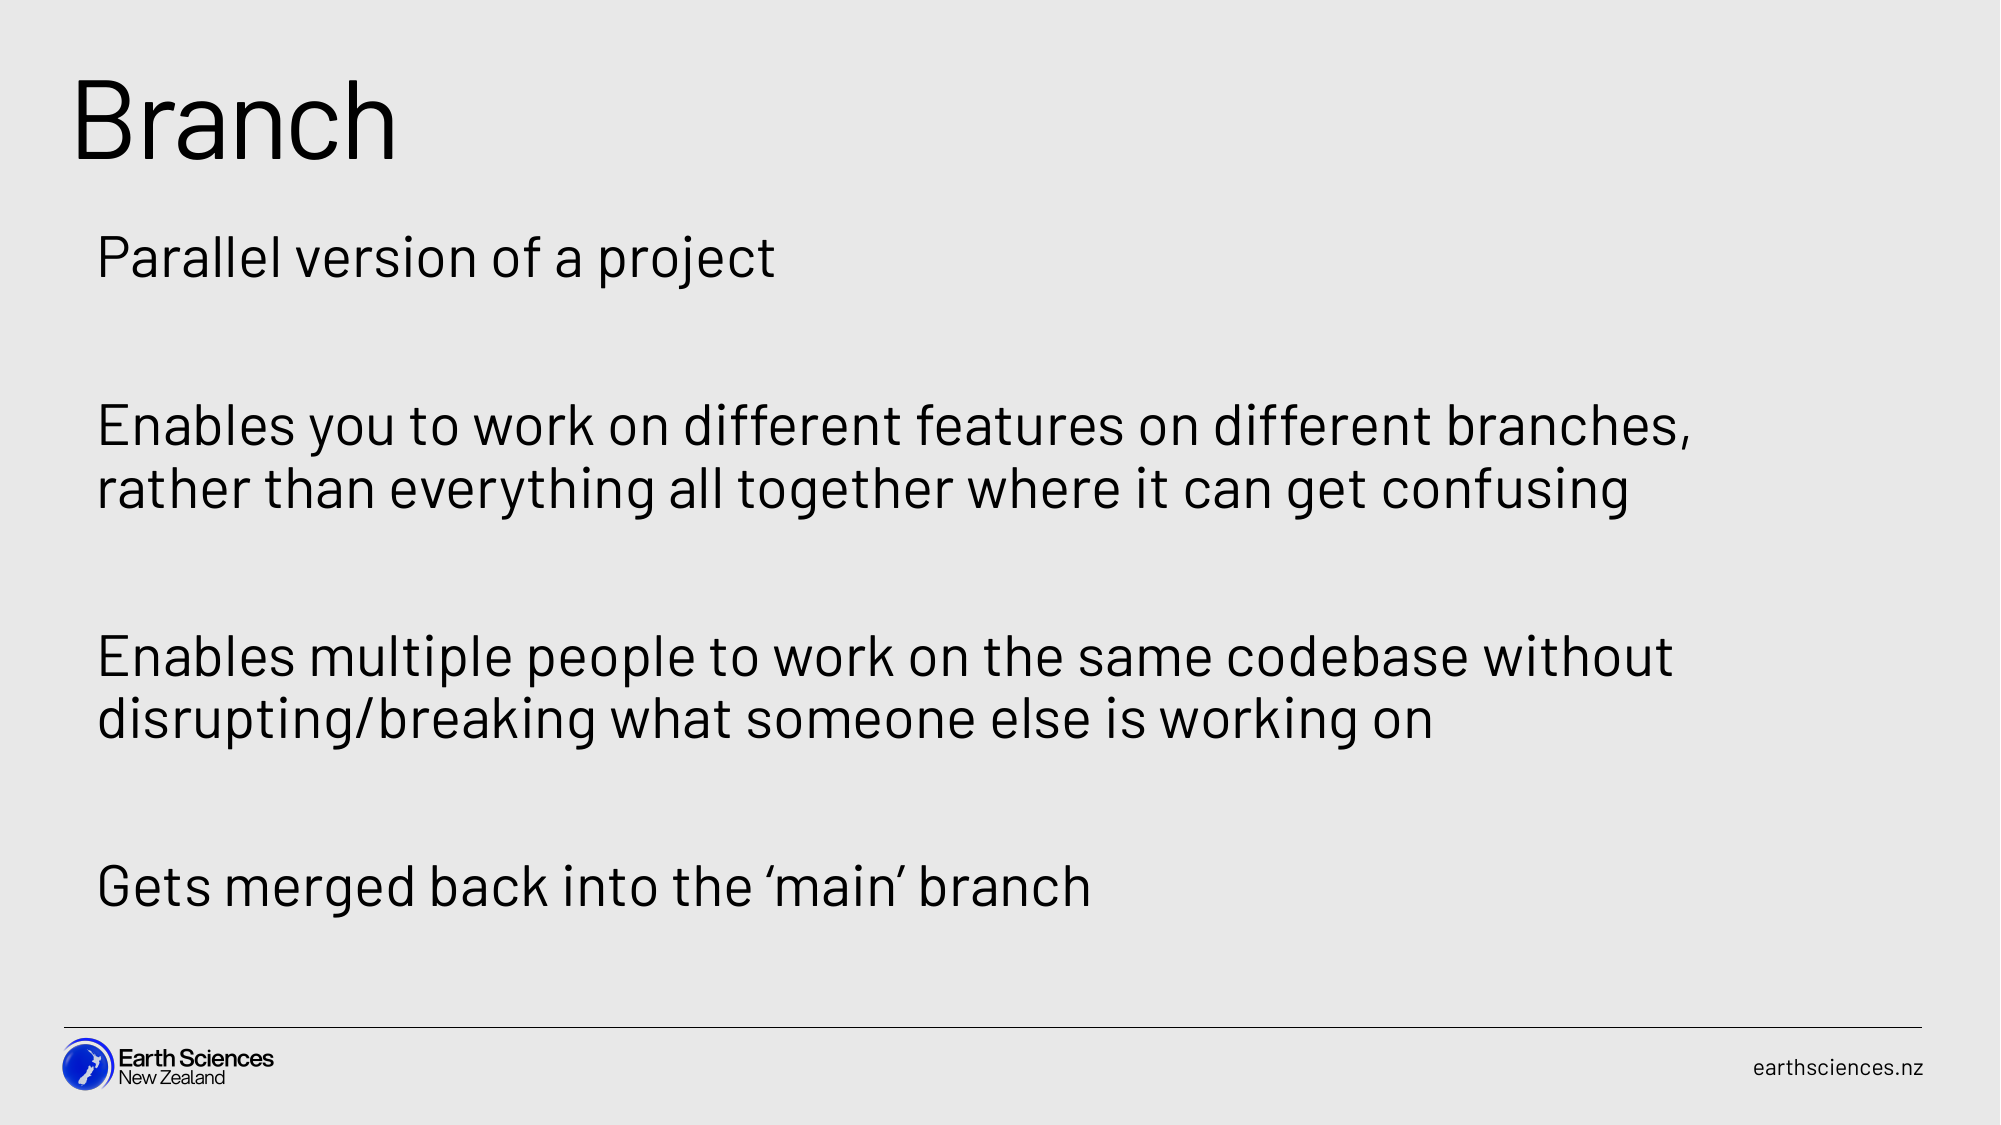

Branch
Parallel version of a project

Enables you to work on different features on different branches, rather than everything all together where it can get confusing

Enables multiple people to work on the same codebase without disrupting/breaking what someone else is working on

Gets merged back into the ‘main’ branch